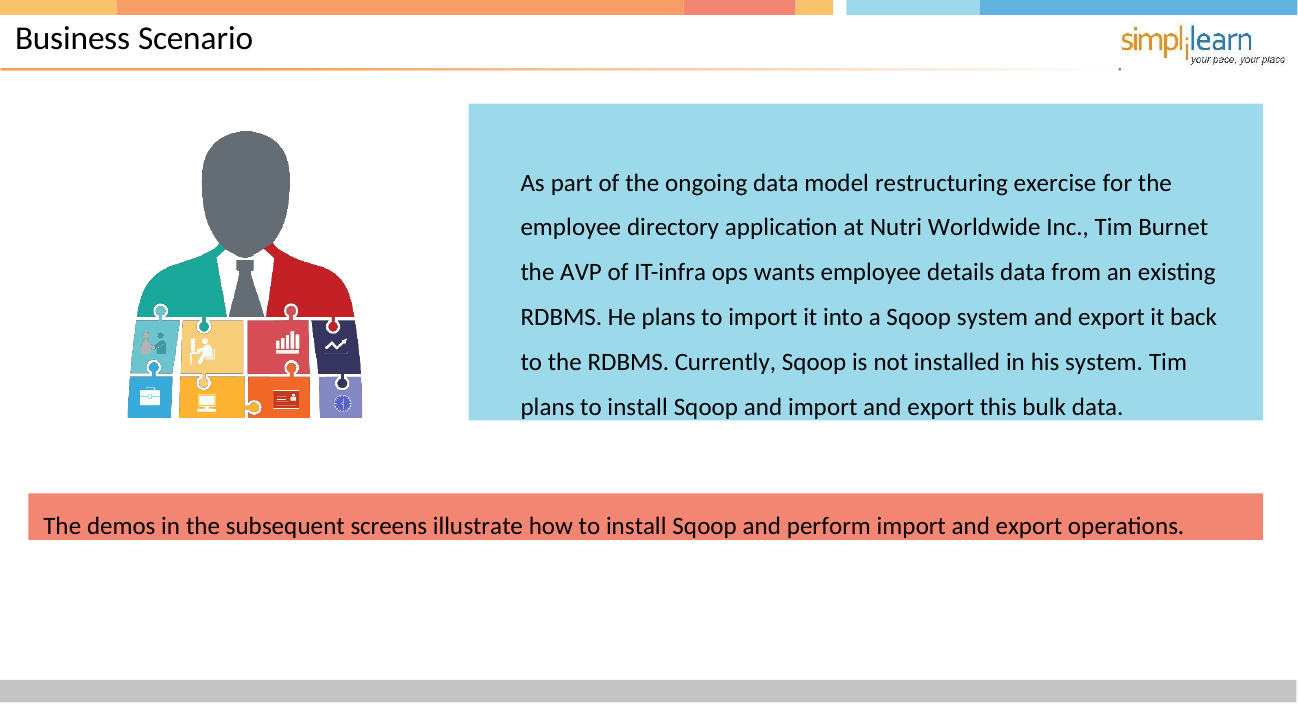

# Business Scenario

As part of the ongoing data model restructuring exercise for the employee directory application at Nutri Worldwide Inc., Tim Burnet the AVP of IT-infra ops wants employee details data from an existing RDBMS. He plans to import it into a Sqoop system and export it back to the RDBMS. Currently, Sqoop is not installed in his system. Tim plans to install Sqoop and import and export this bulk data.

The demos in the subsequent screens illustrate how to install Sqoop and perform import and export operations.